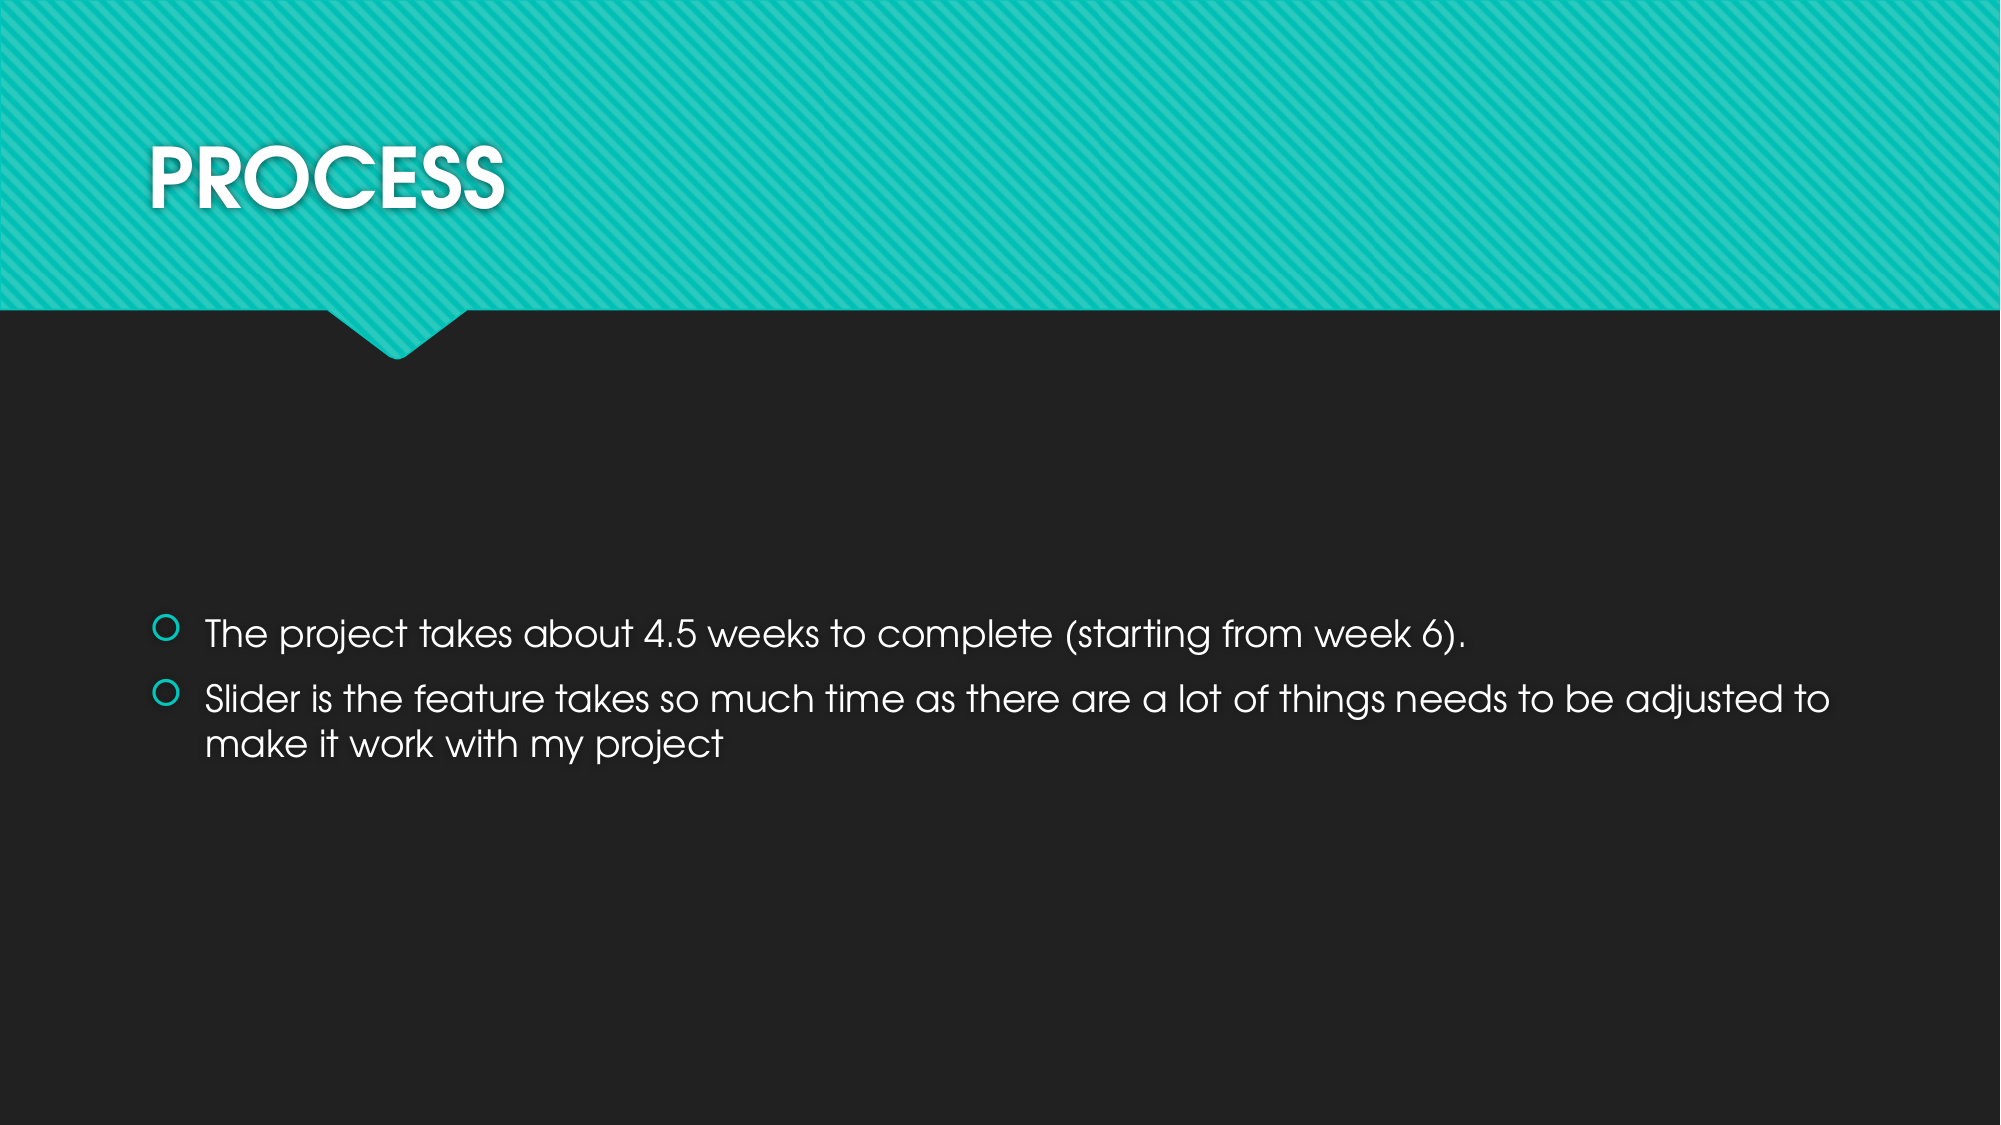

# PROCESS
The project takes about 4.5 weeks to complete (starting from week 6).
Slider is the feature takes so much time as there are a lot of things needs to be adjusted to make it work with my project